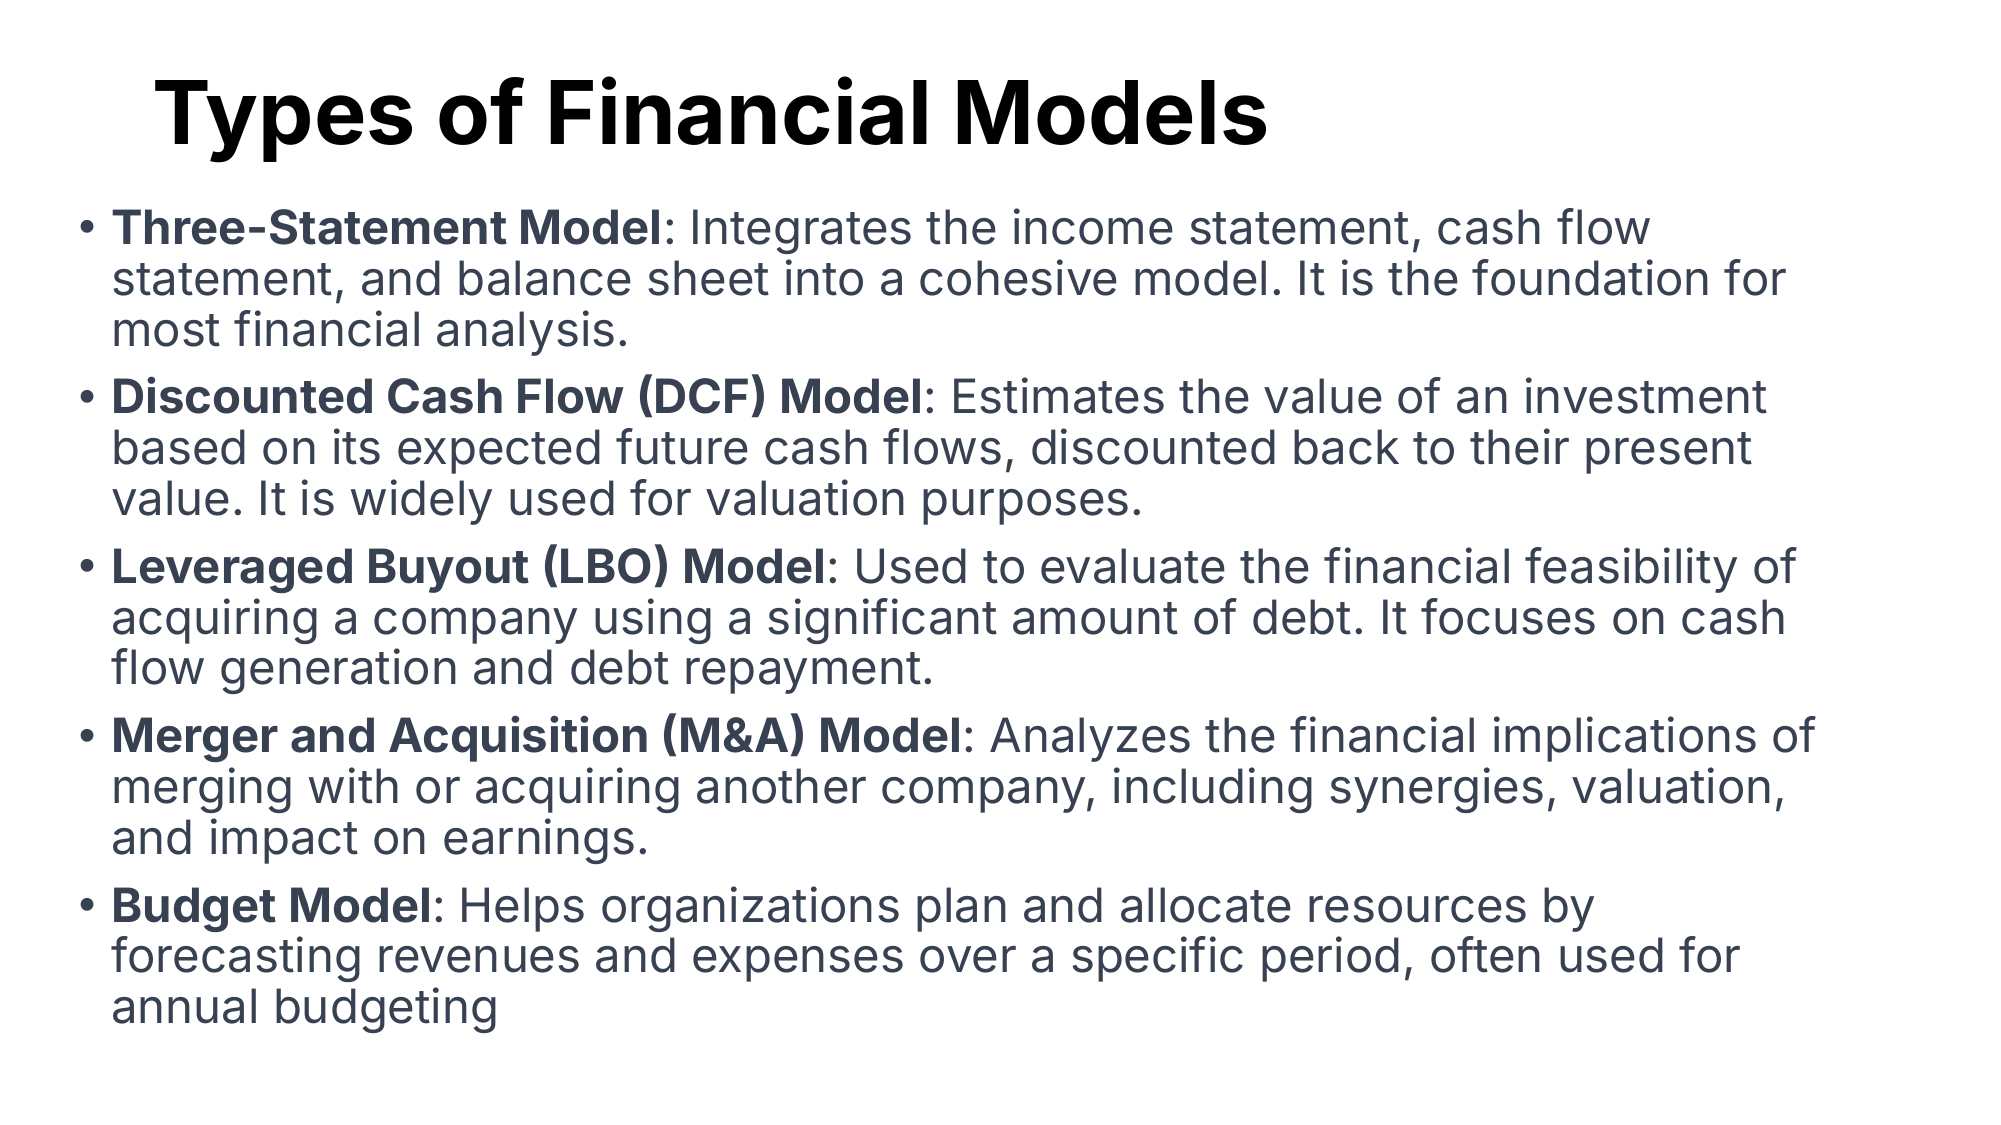

# Types of Financial Models
Three-Statement Model: Integrates the income statement, cash flow statement, and balance sheet into a cohesive model. It is the foundation for most financial analysis.
Discounted Cash Flow (DCF) Model: Estimates the value of an investment based on its expected future cash flows, discounted back to their present value. It is widely used for valuation purposes.
Leveraged Buyout (LBO) Model: Used to evaluate the financial feasibility of acquiring a company using a significant amount of debt. It focuses on cash flow generation and debt repayment.
Merger and Acquisition (M&A) Model: Analyzes the financial implications of merging with or acquiring another company, including synergies, valuation, and impact on earnings.
Budget Model: Helps organizations plan and allocate resources by forecasting revenues and expenses over a specific period, often used for annual budgeting